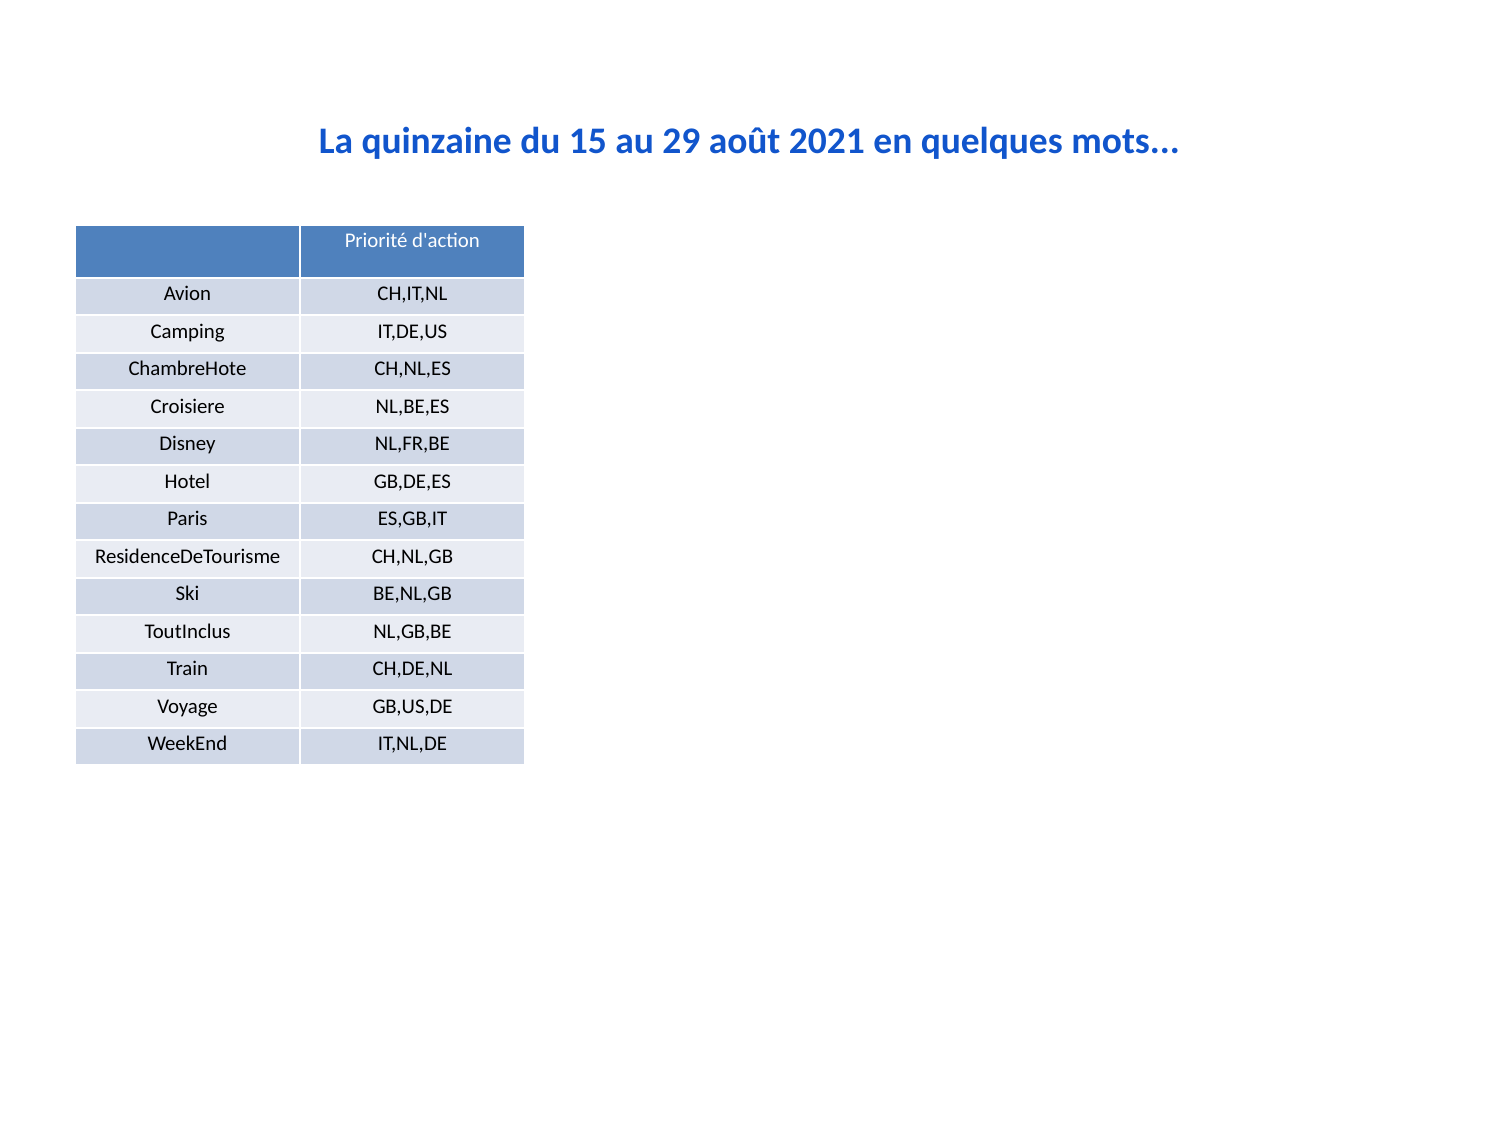

# La quinzaine du 15 au 29 août 2021 en quelques mots...
|  | Priorité d'action |
| --- | --- |
| Avion | CH,IT,NL |
| Camping | IT,DE,US |
| ChambreHote | CH,NL,ES |
| Croisiere | NL,BE,ES |
| Disney | NL,FR,BE |
| Hotel | GB,DE,ES |
| Paris | ES,GB,IT |
| ResidenceDeTourisme | CH,NL,GB |
| Ski | BE,NL,GB |
| ToutInclus | NL,GB,BE |
| Train | CH,DE,NL |
| Voyage | GB,US,DE |
| WeekEnd | IT,NL,DE |